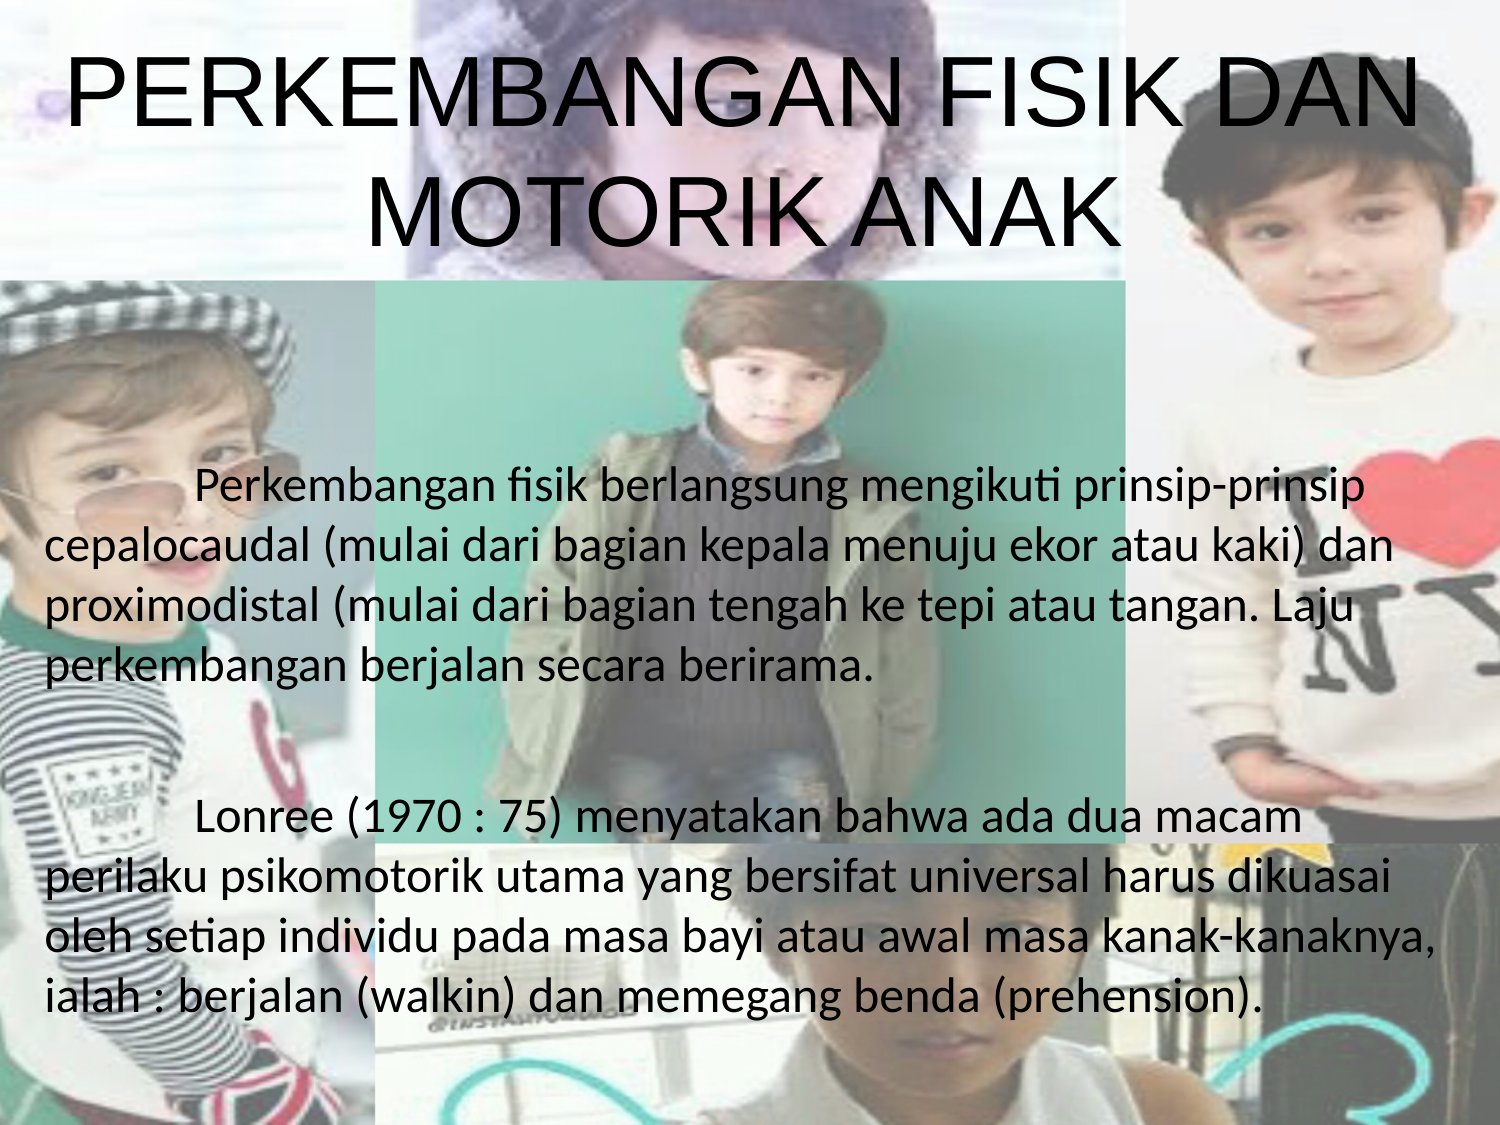

PERKEMBANGAN FISIK DAN MOTORIK ANAK
	Perkembangan fisik berlangsung mengikuti prinsip-prinsip cepalocaudal (mulai dari bagian kepala menuju ekor atau kaki) dan proximodistal (mulai dari bagian tengah ke tepi atau tangan. Laju perkembangan berjalan secara berirama.
	Lonree (1970 : 75) menyatakan bahwa ada dua macam perilaku psikomotorik utama yang bersifat universal harus dikuasai oleh setiap individu pada masa bayi atau awal masa kanak-kanaknya, ialah : berjalan (walkin) dan memegang benda (prehension).